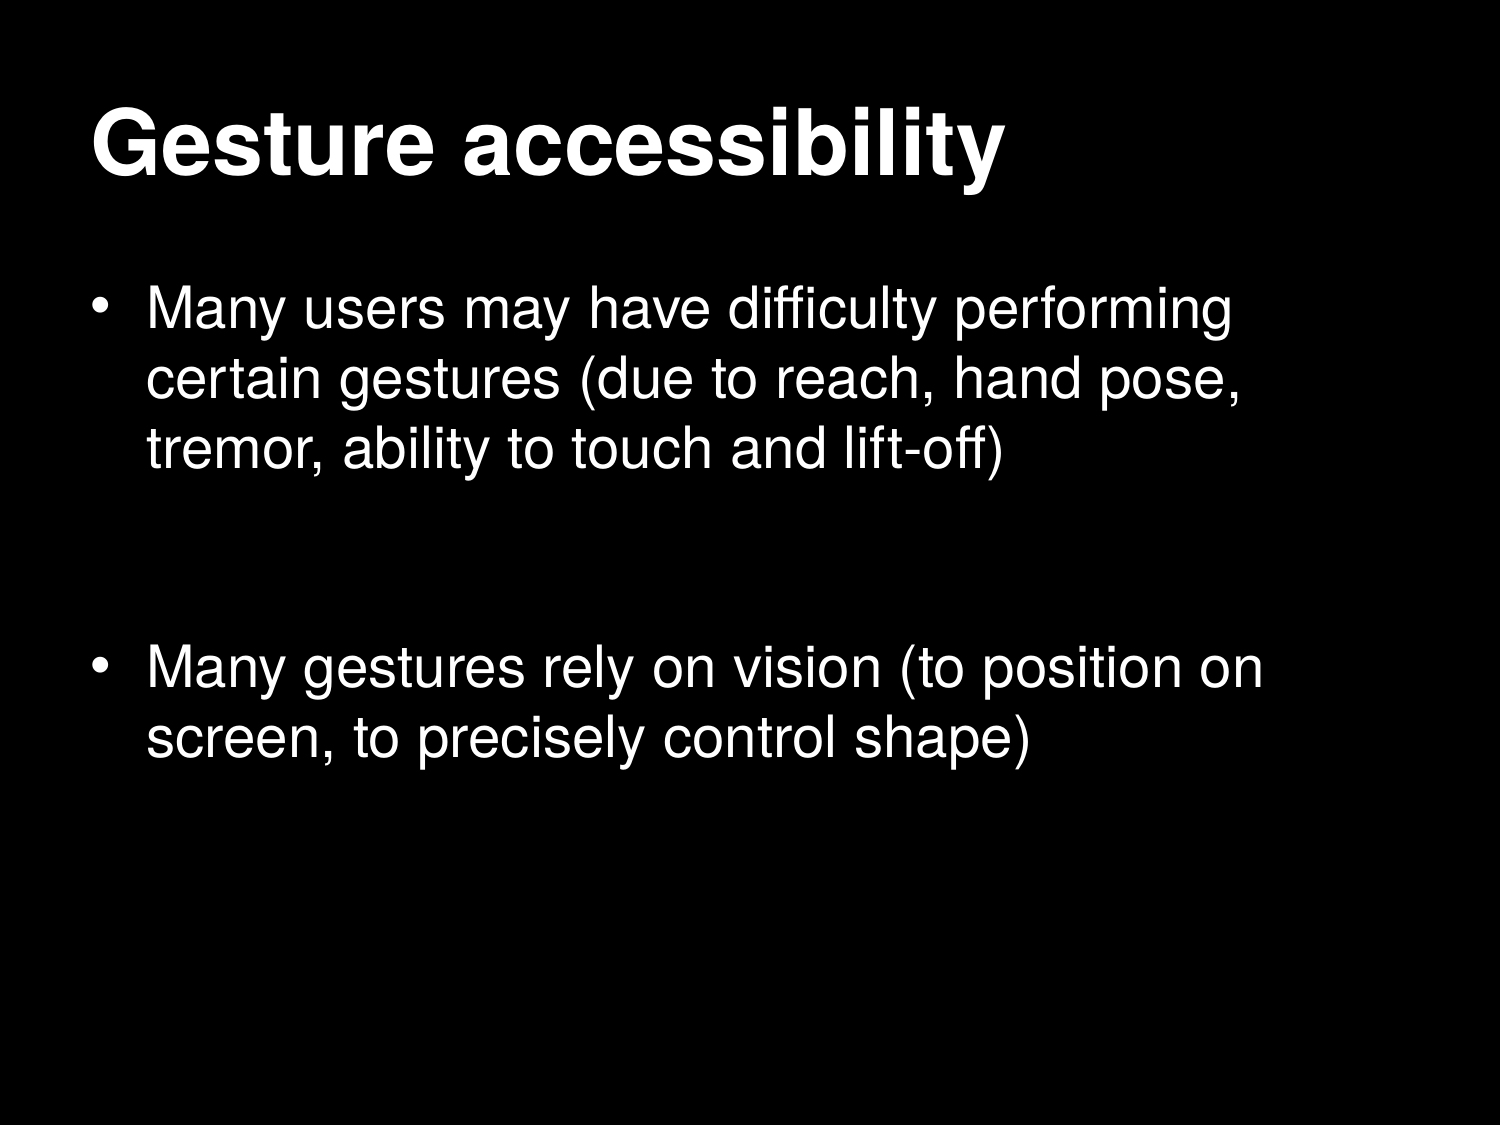

# Gesture accessibility
Many users may have difficulty performing certain gestures (due to reach, hand pose, tremor, ability to touch and lift-off)

Many gestures rely on vision (to position on screen, to precisely control shape)